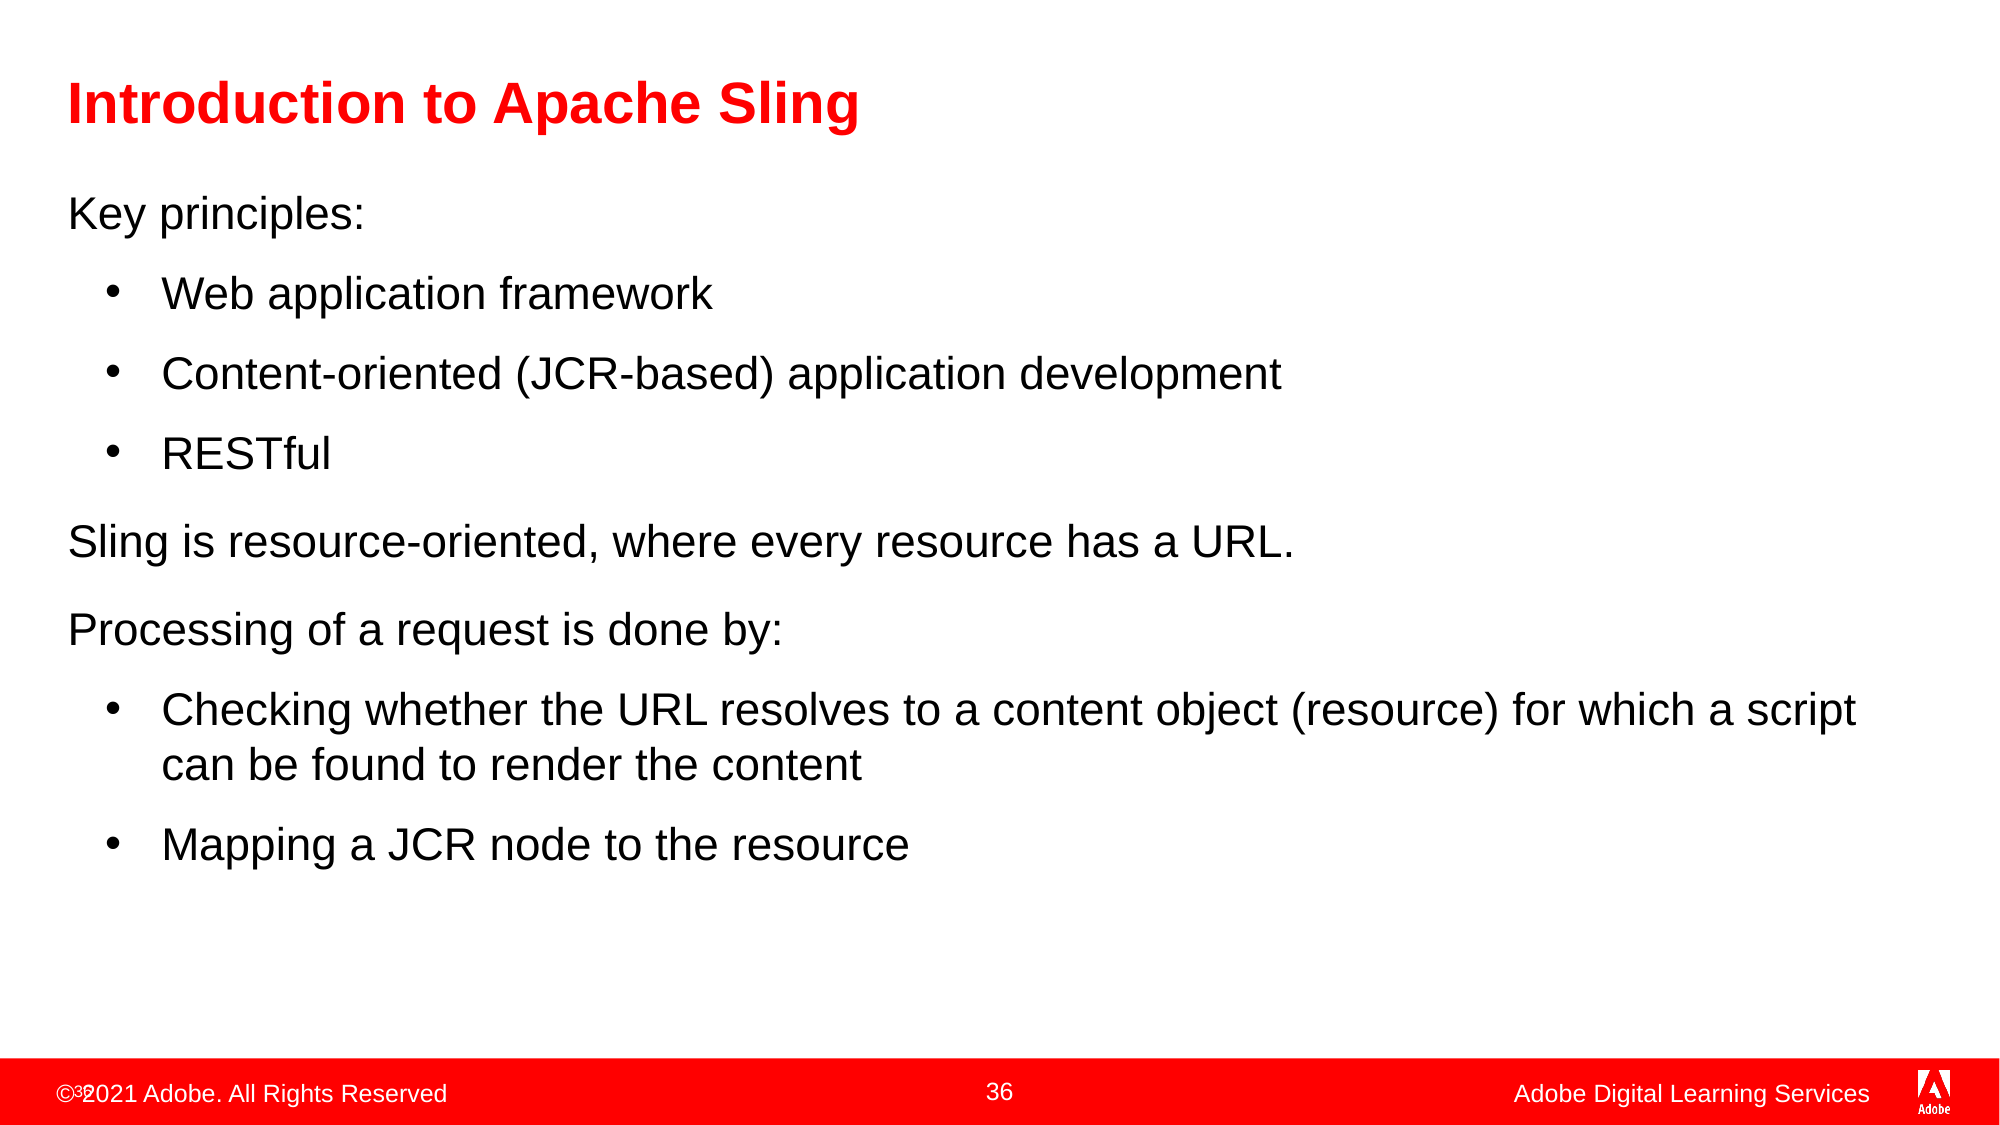

# Introduction to Apache Sling
Key principles:
Web application framework
Content-oriented (JCR-based) application development
RESTful
Sling is resource-oriented, where every resource has a URL.
Processing of a request is done by:
Checking whether the URL resolves to a content object (resource) for which a script can be found to render the content
Mapping a JCR node to the resource
36